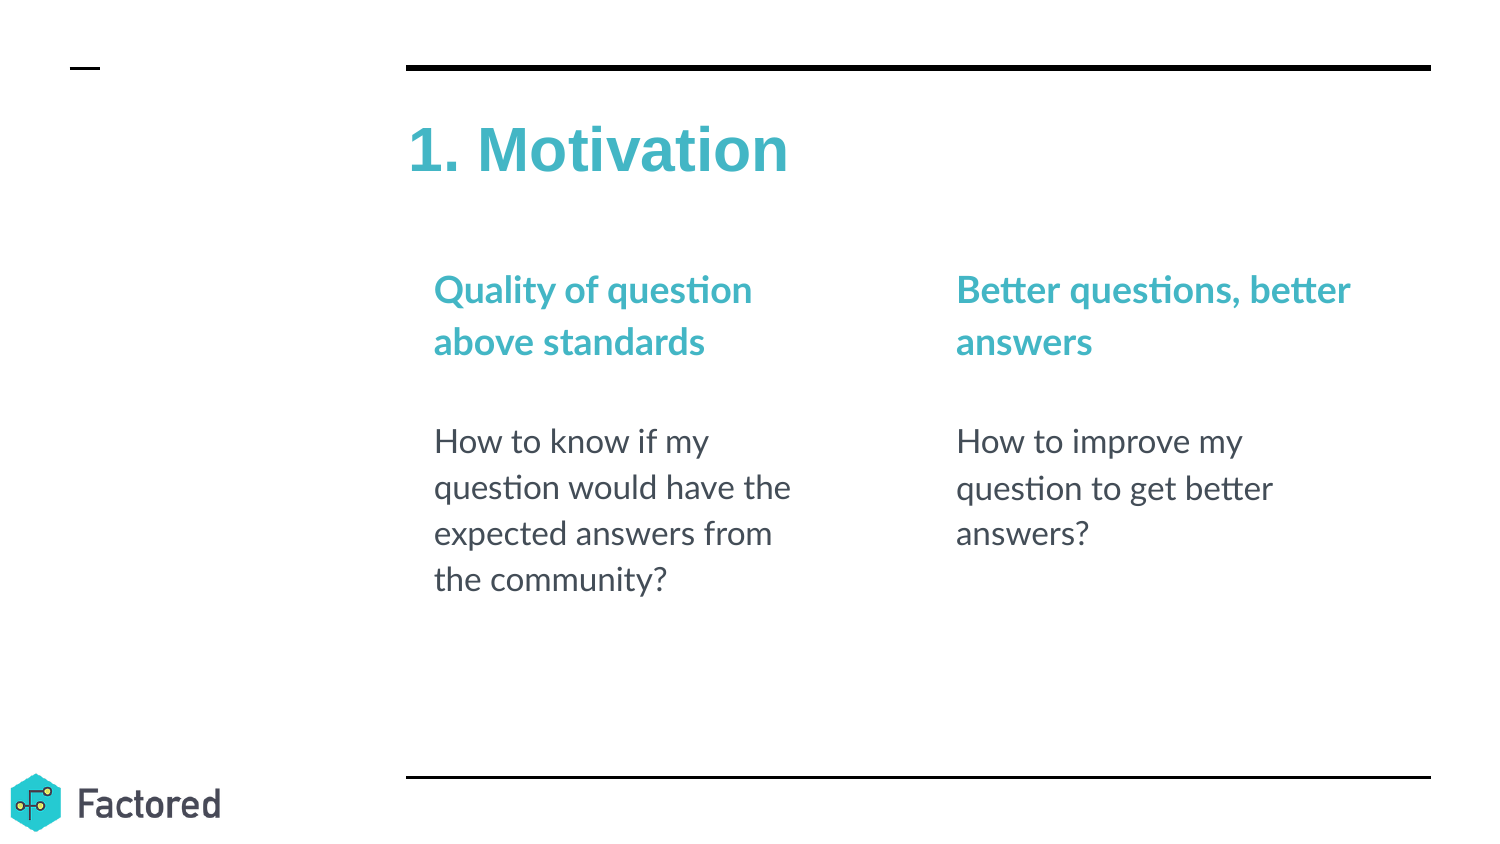

# 1. Motivation
Quality of question above standards

How to know if my question would have the expected answers from the community?
Better questions, better answers

How to improve my question to get better answers?